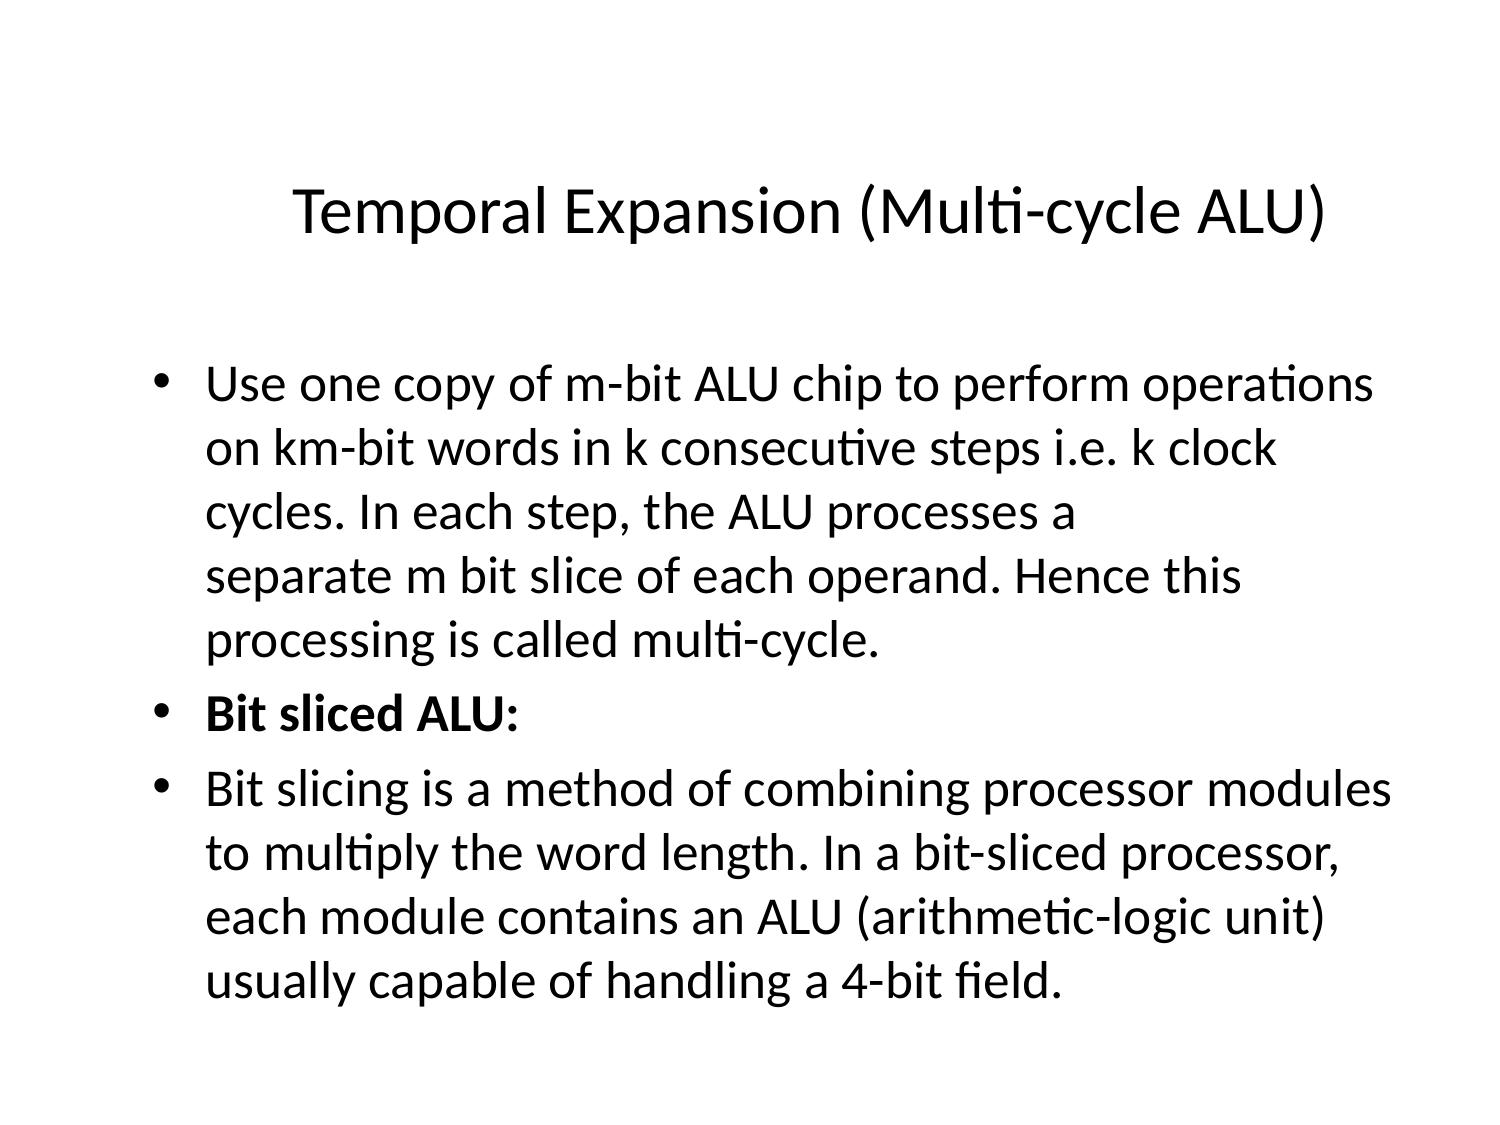

# Temporal Expansion (Multi-cycle ALU)
Use one copy of m-bit ALU chip to perform operations on km-bit words in k consecutive steps i.e. k clock cycles. In each step, the ALU processes a separate m bit slice of each operand. Hence this processing is called multi-cycle.
Bit sliced ALU:
Bit slicing is a method of combining processor modules to multiply the word length. In a bit-sliced processor, each module contains an ALU (arithmetic-logic unit) usually capable of handling a 4-bit field.